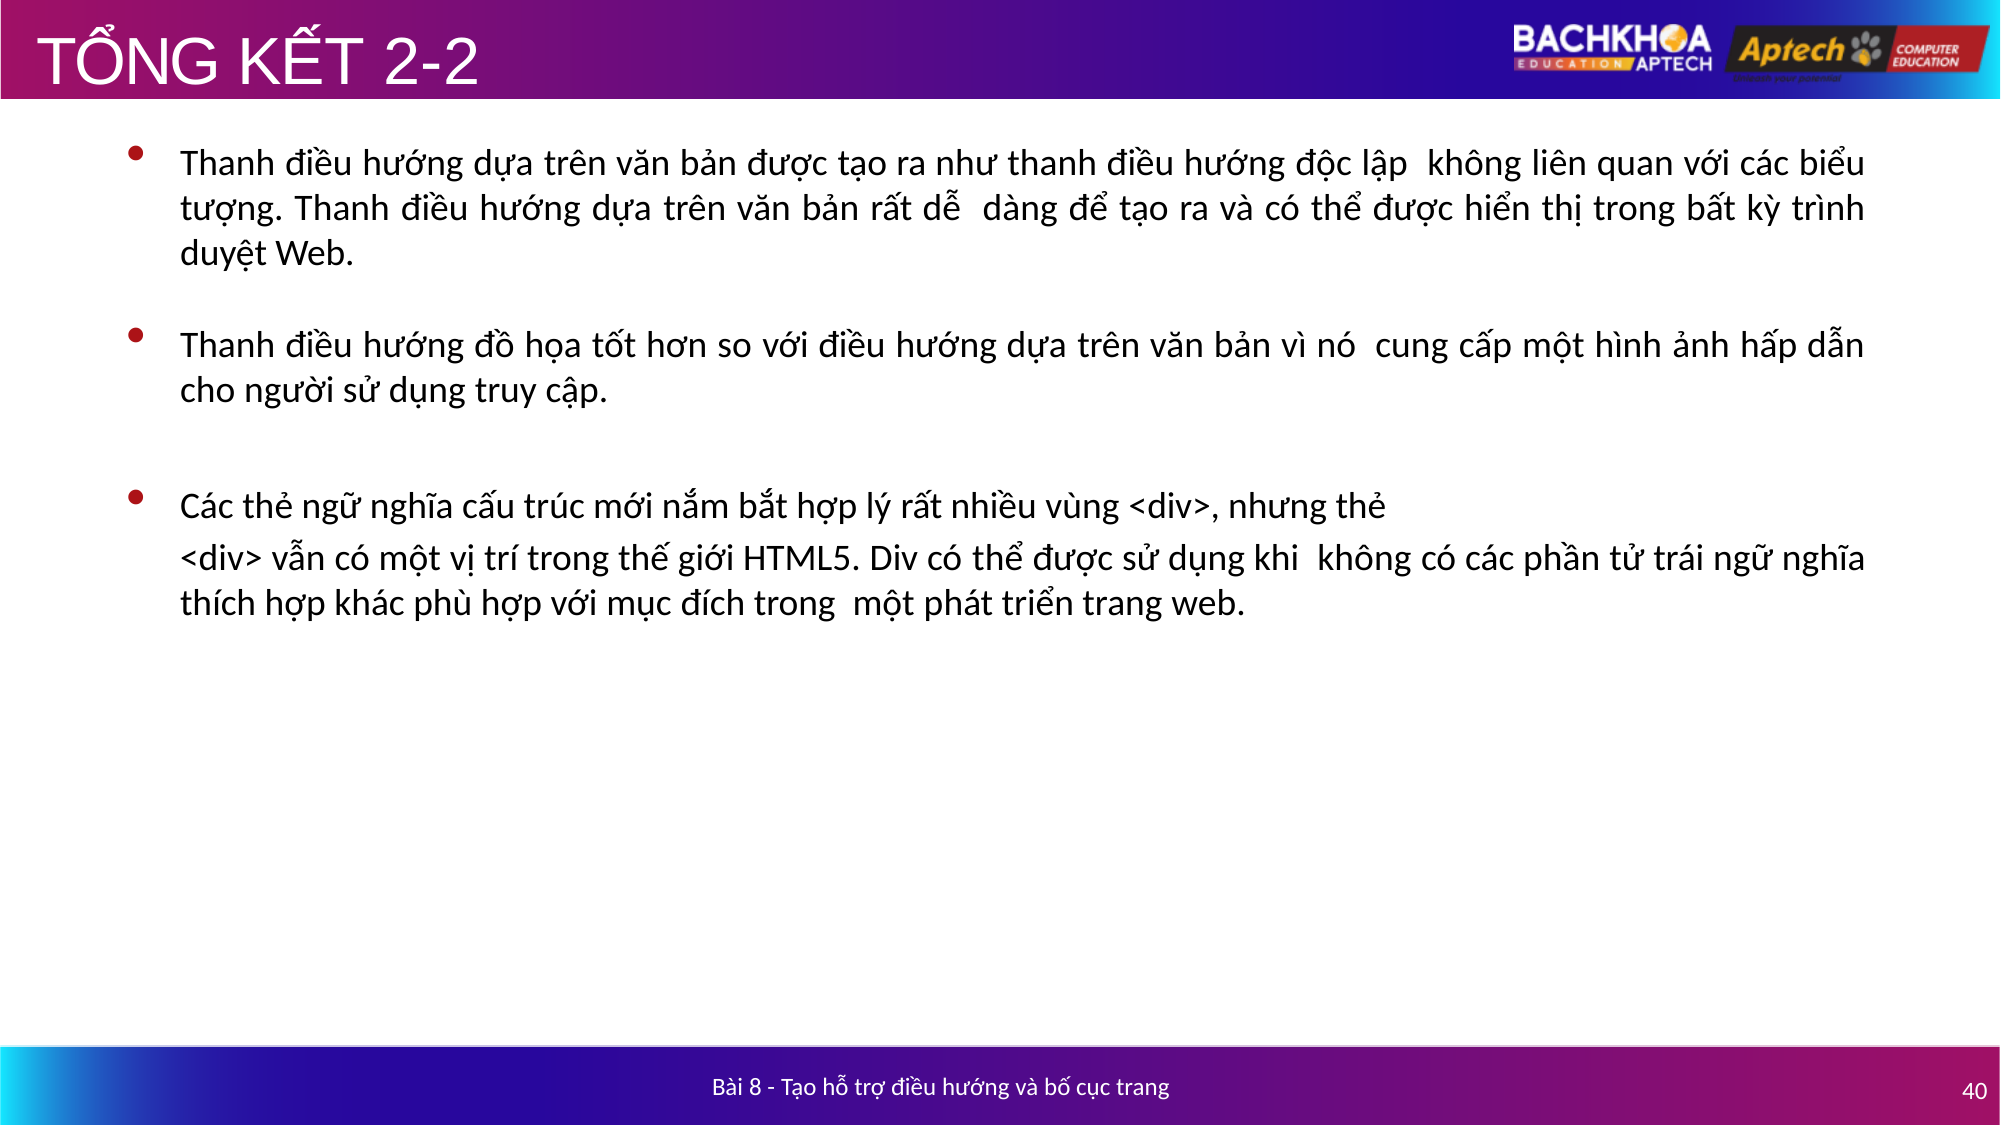

# TỔNG KẾT 2-2
Thanh điều hướng dựa trên văn bản được tạo ra như thanh điều hướng độc lập  không liên quan với các biểu tượng. Thanh điều hướng dựa trên văn bản rất dễ  dàng để tạo ra và có thể được hiển thị trong bất kỳ trình duyệt Web.

Thanh điều hướng đồ họa tốt hơn so với điều hướng dựa trên văn bản vì nó  cung cấp một hình ảnh hấp dẫn cho người sử dụng truy cập.

Các thẻ ngữ nghĩa cấu trúc mới nắm bắt hợp lý rất nhiều vùng <div>, nhưng thẻ
<div> vẫn có một vị trí trong thế giới HTML5. Div có thể được sử dụng khi  không có các phần tử trái ngữ nghĩa thích hợp khác phù hợp với mục đích trong  một phát triển trang web.
Bài 8 - Tạo hỗ trợ điều hướng và bố cục trang
40